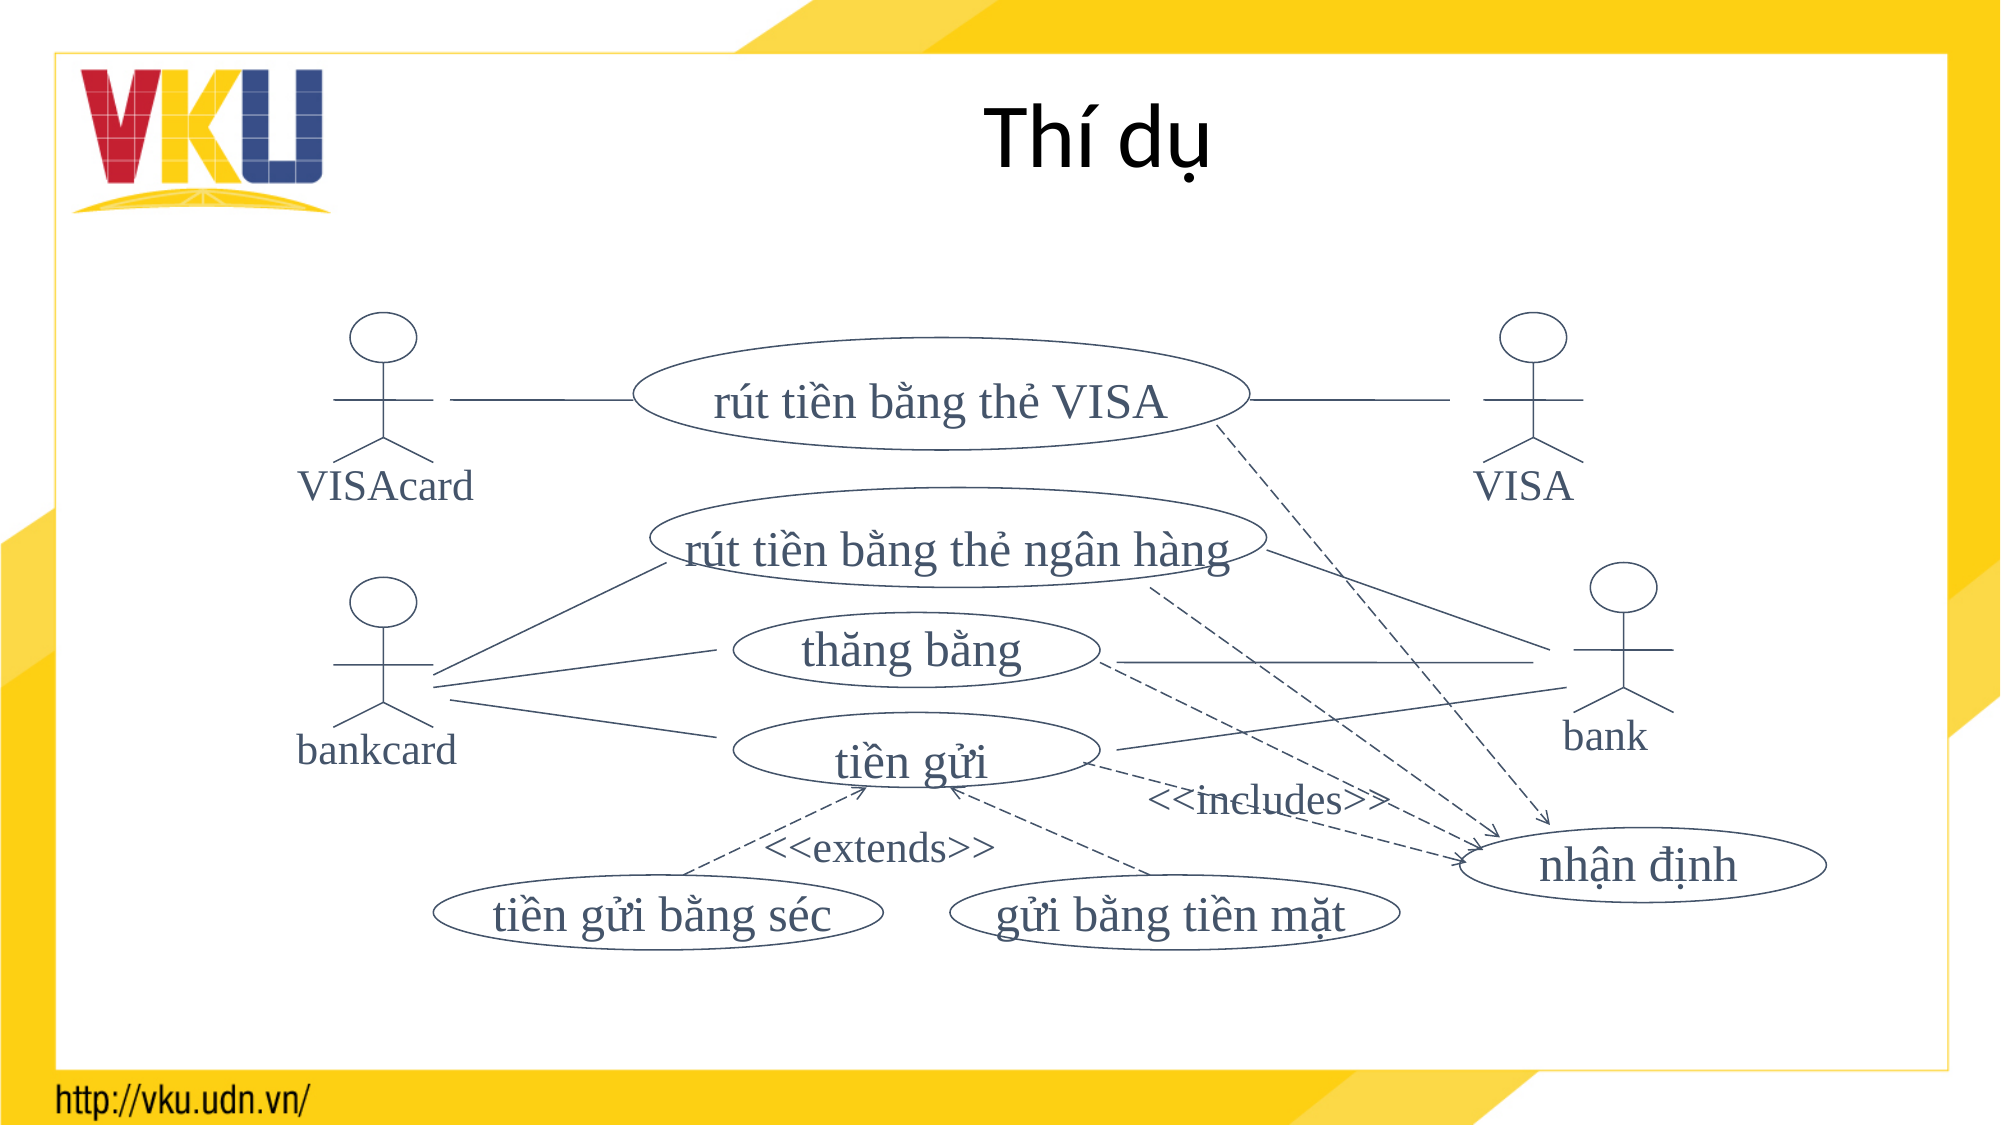

# Thí dụ

rút tiền bằng thẻ VISA

VISAcard
VISA

rút tiền bằng thẻ ngân hàng

thăng bằng

bank

bankcard
tiền gửi

<<includes>>

<<extends>>
nhận định

tiền gửi bằng séc
gửi bằng tiền mặt
67